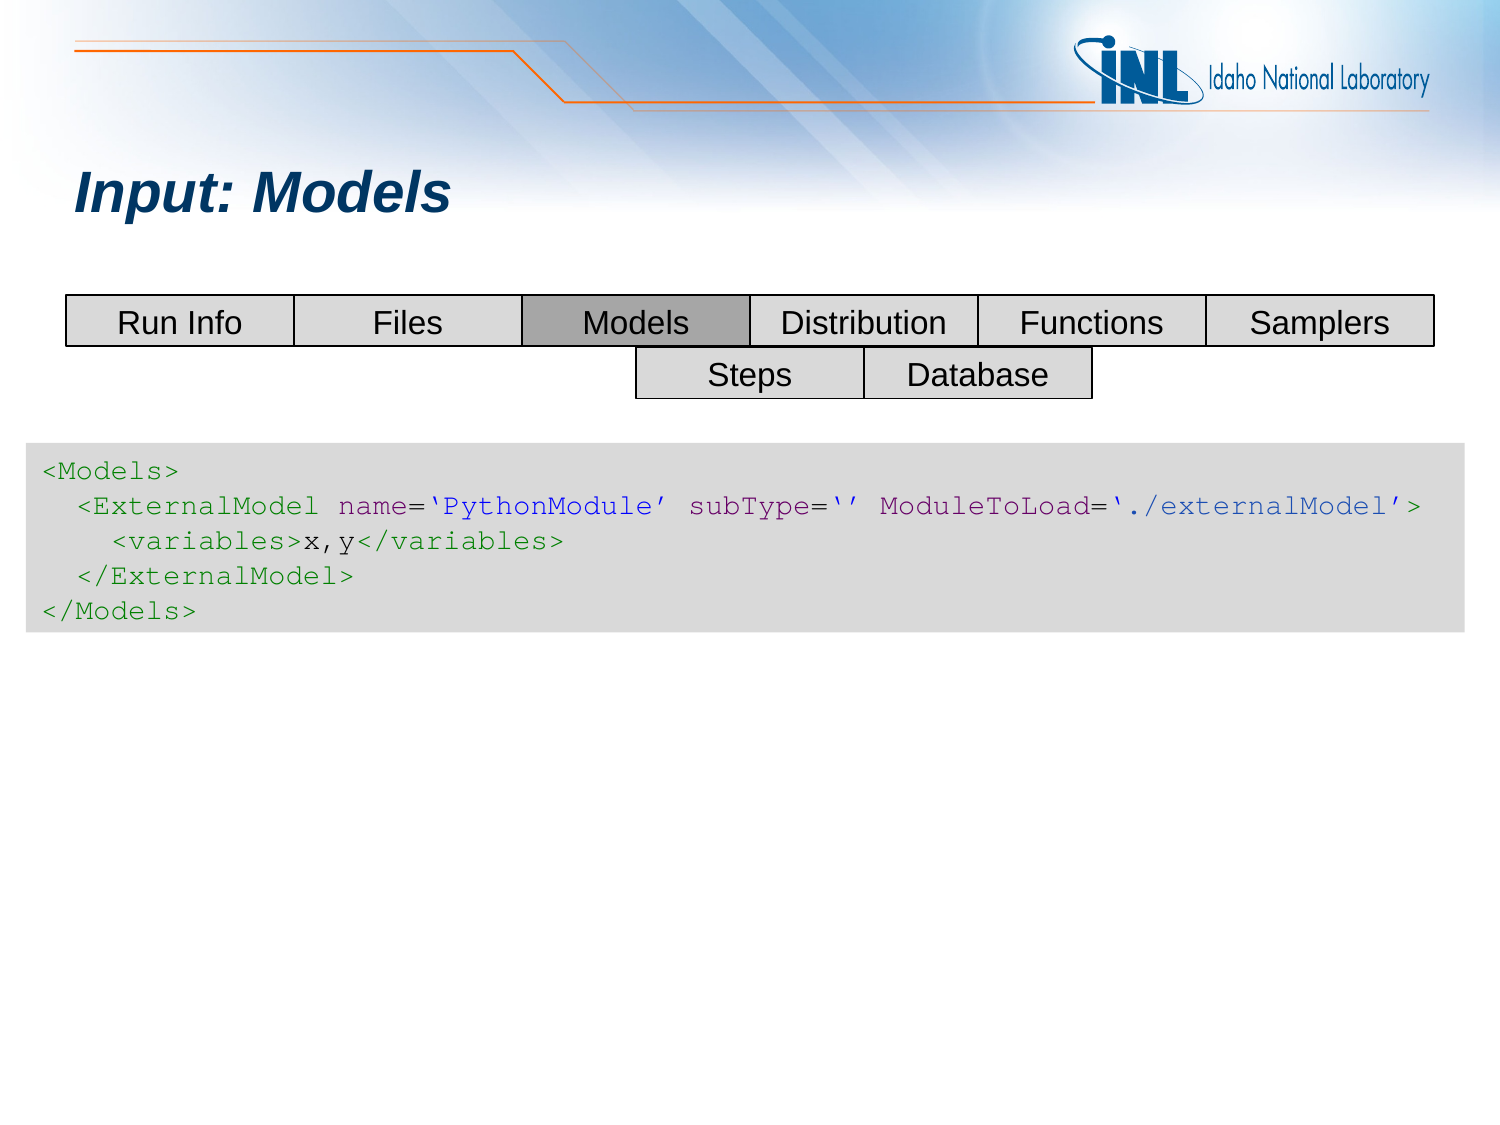

Input: Models
Run Info
Files
Models
Distribution
Functions
Samplers
Steps
Database
<Models>
  <ExternalModel name=‘PythonModule’ subType=‘’ ModuleToLoad=‘./externalModel’>
    <variables>x,y</variables>
  </ExternalModel>
</Models>